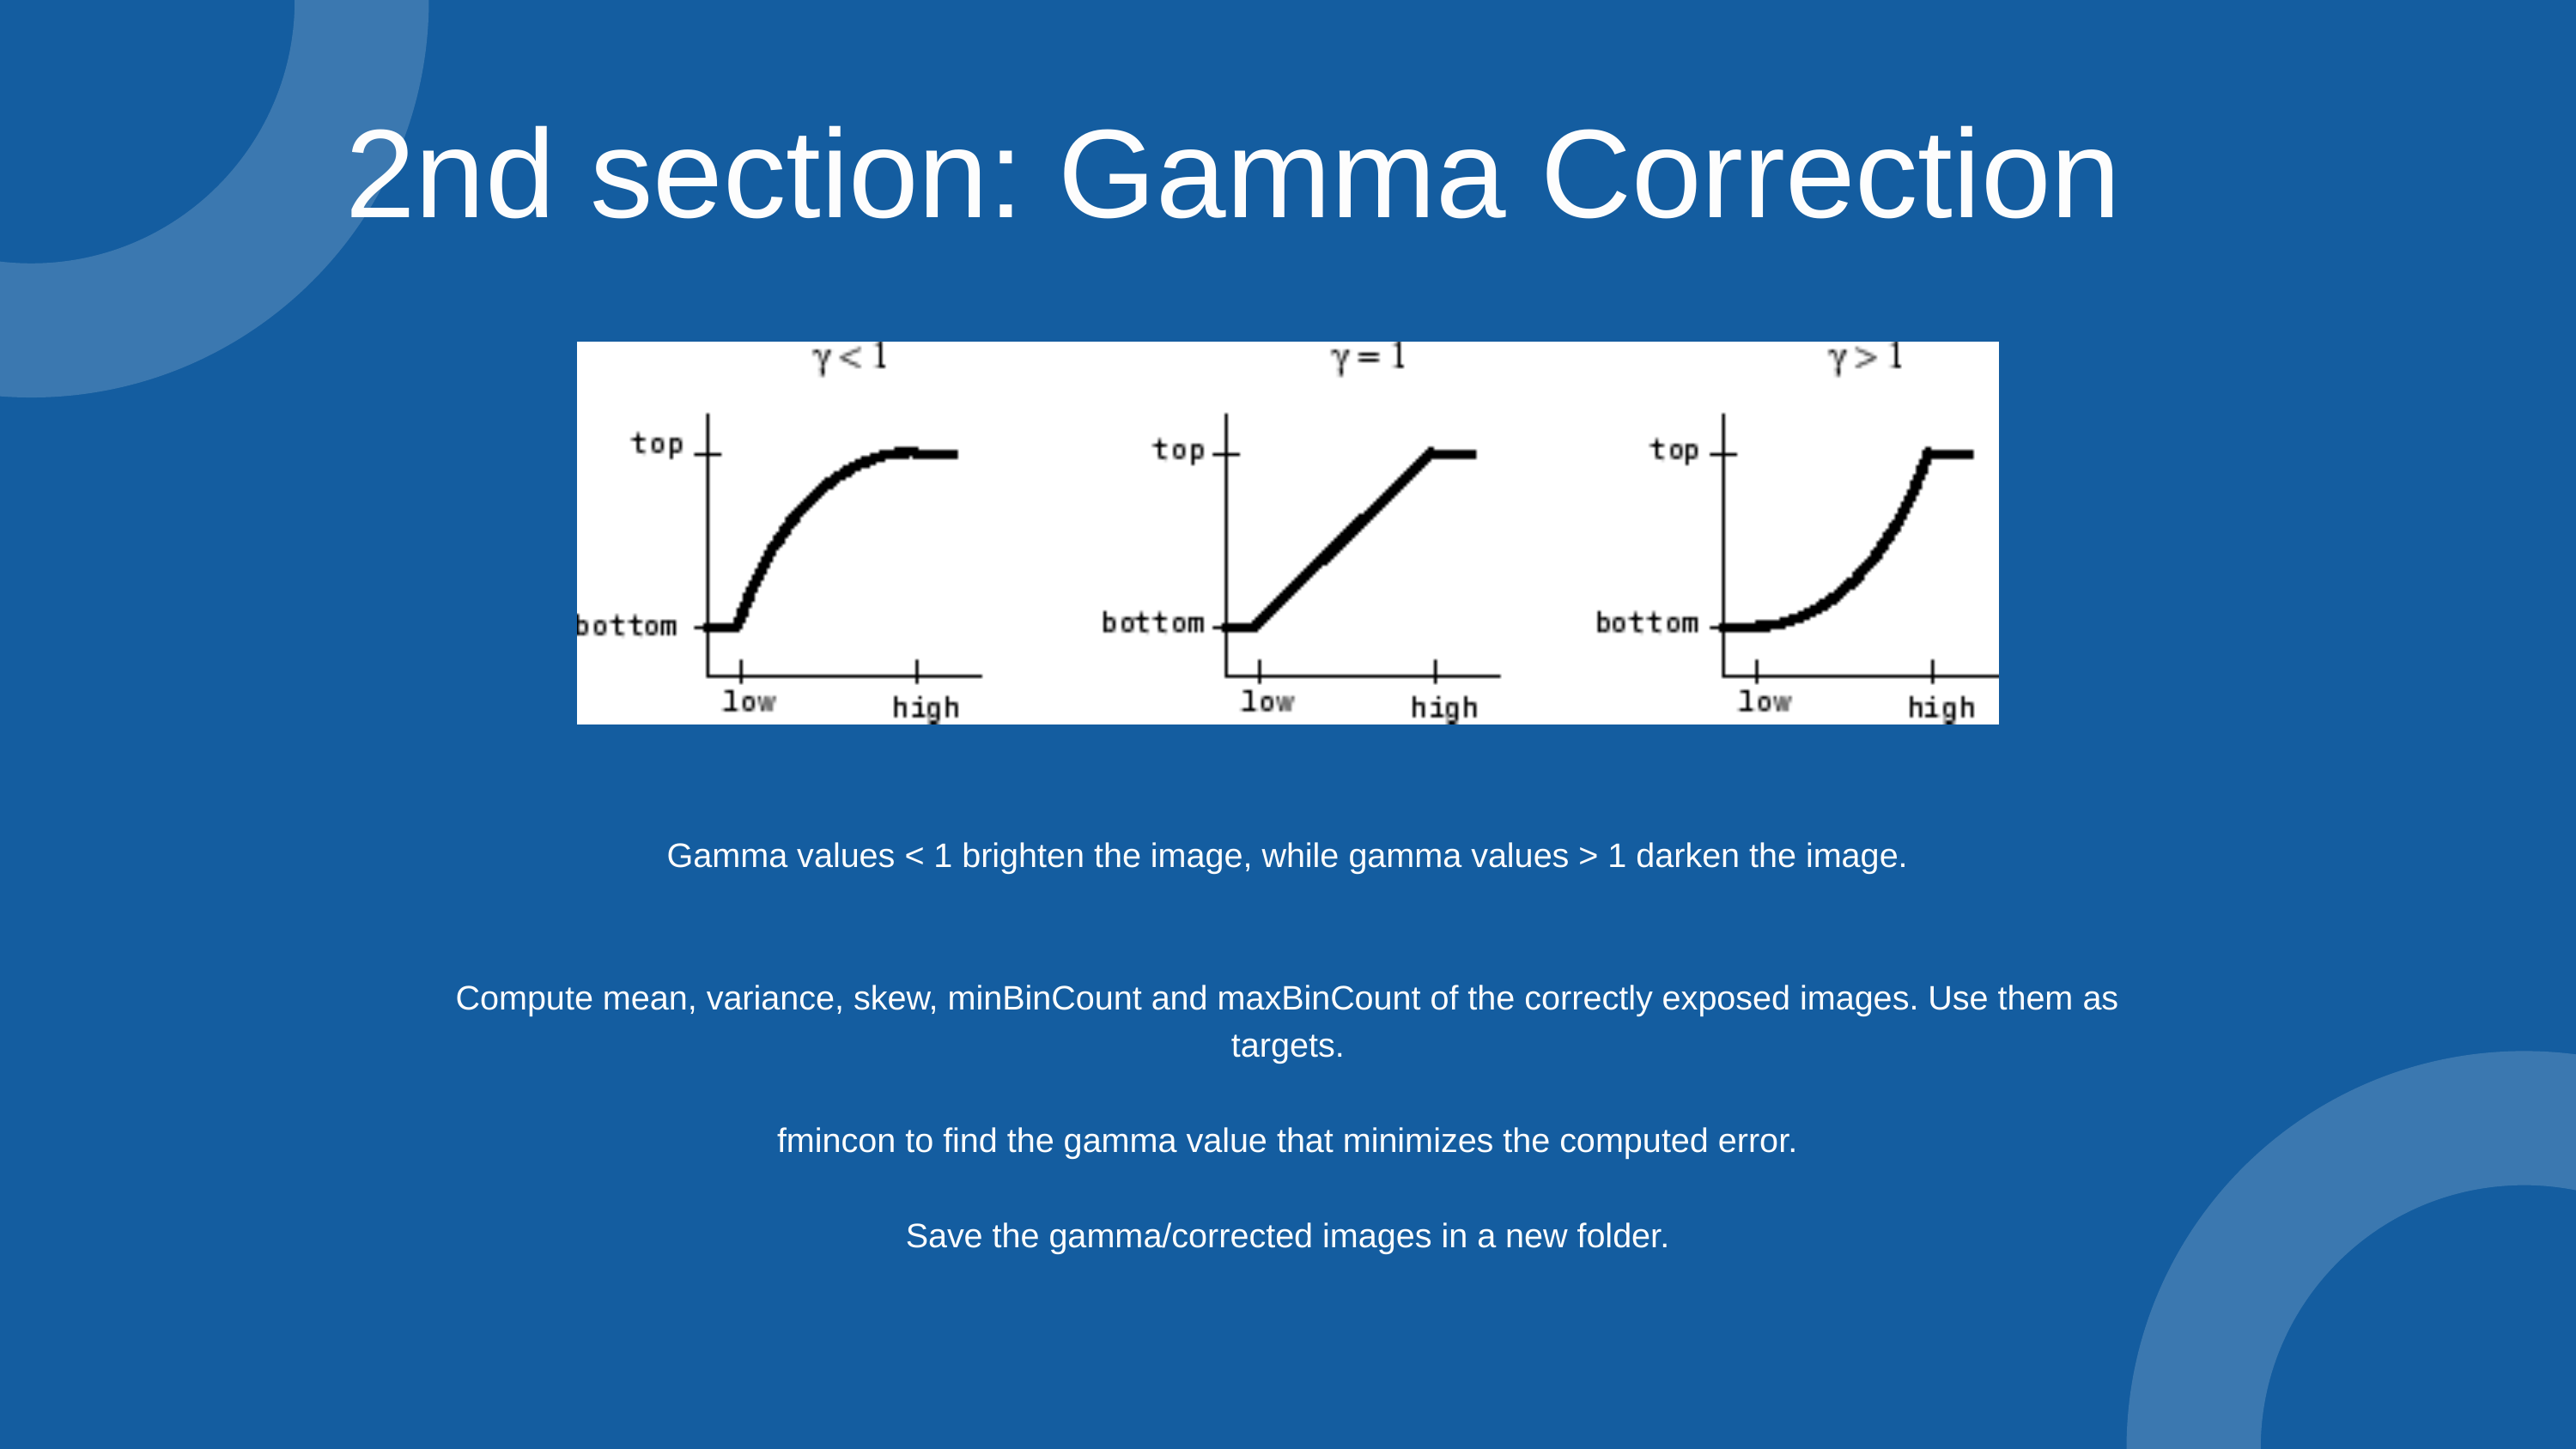

2nd section: Gamma Correction

Gamma values < 1 brighten the image, while gamma values > 1 darken the image.

Compute mean, variance, skew, minBinCount and maxBinCount of the correctly exposed images. Use them as targets.

fmincon to find the gamma value that minimizes the computed error.

Save the gamma/corrected images in a new folder.